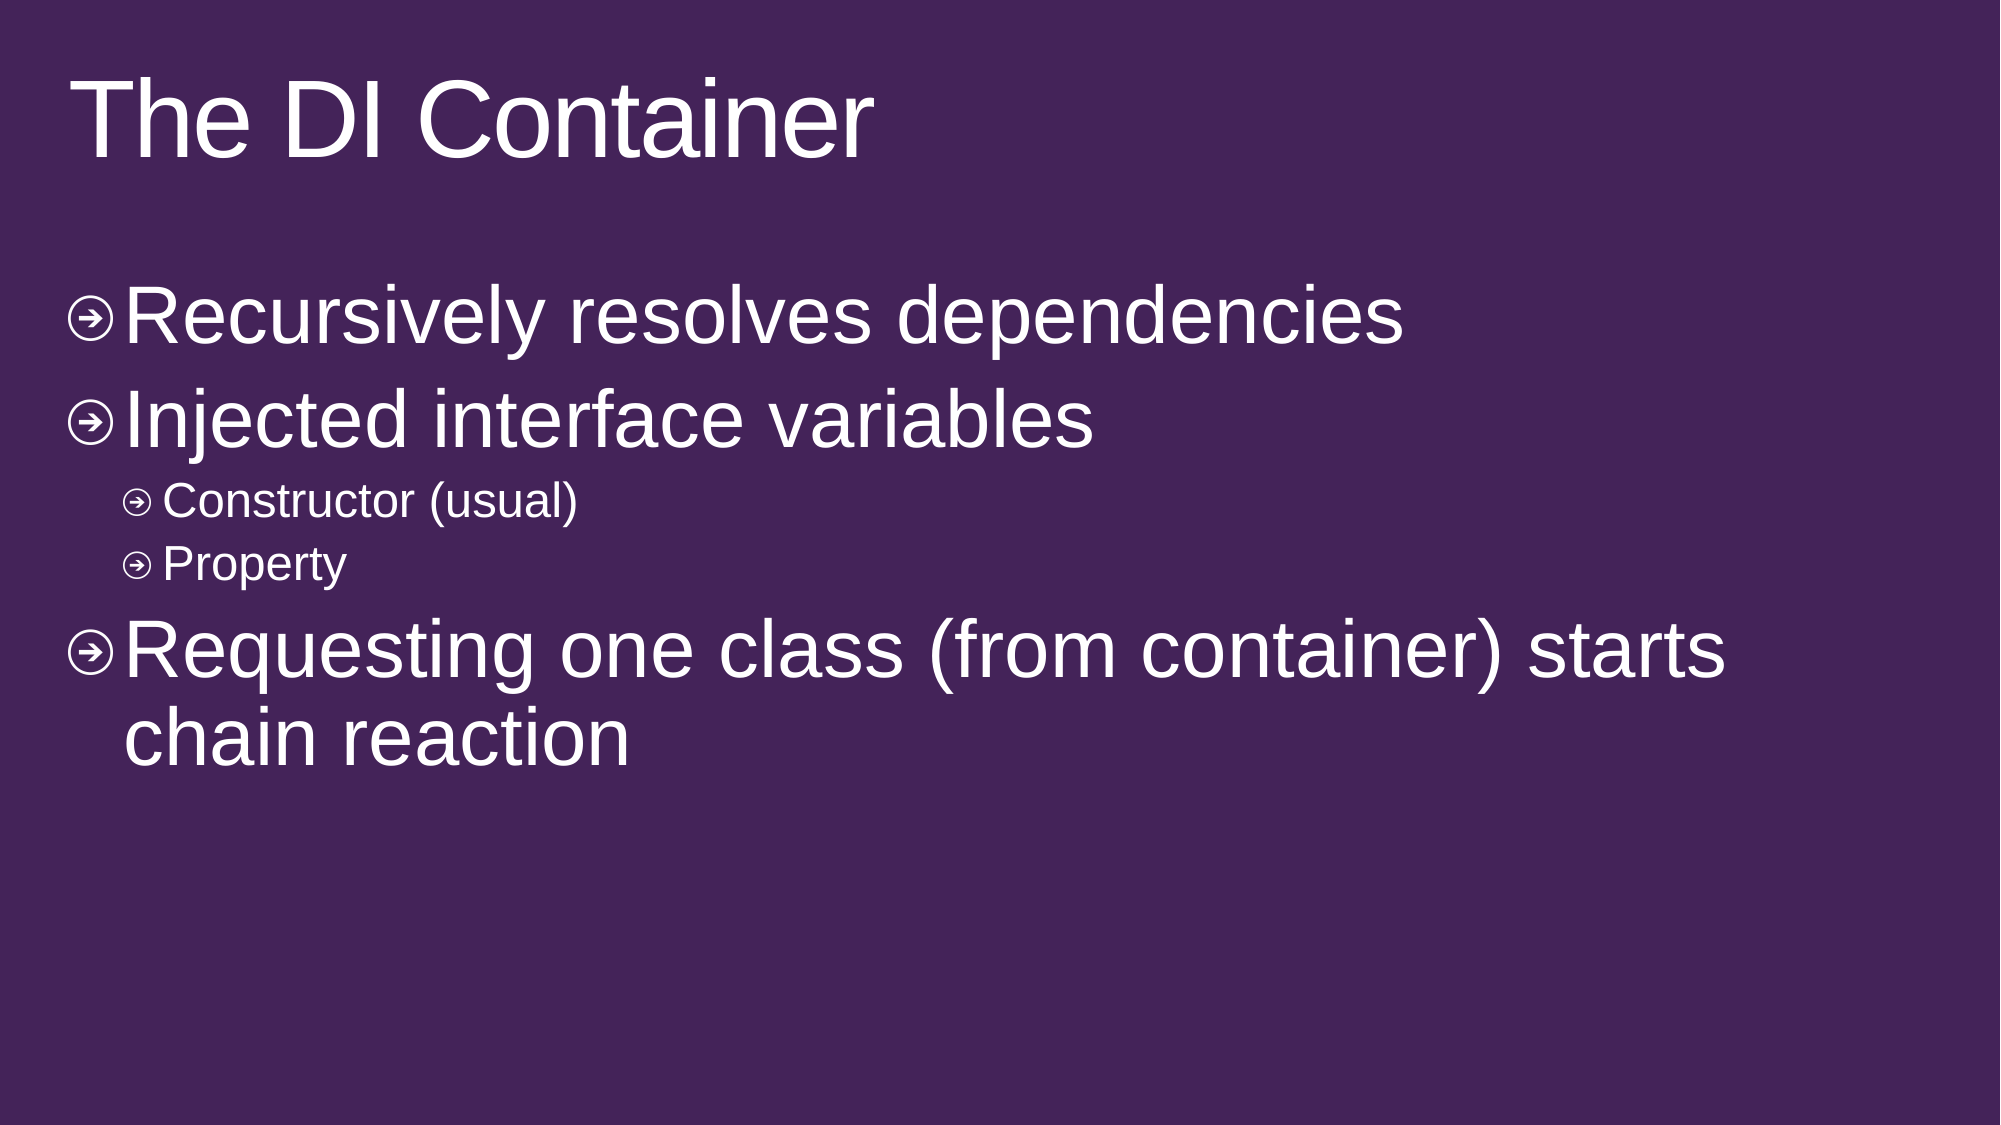

# The DI Container
Recursively resolves dependencies
Injected interface variables
Constructor (usual)
Property
Requesting one class (from container) starts chain reaction